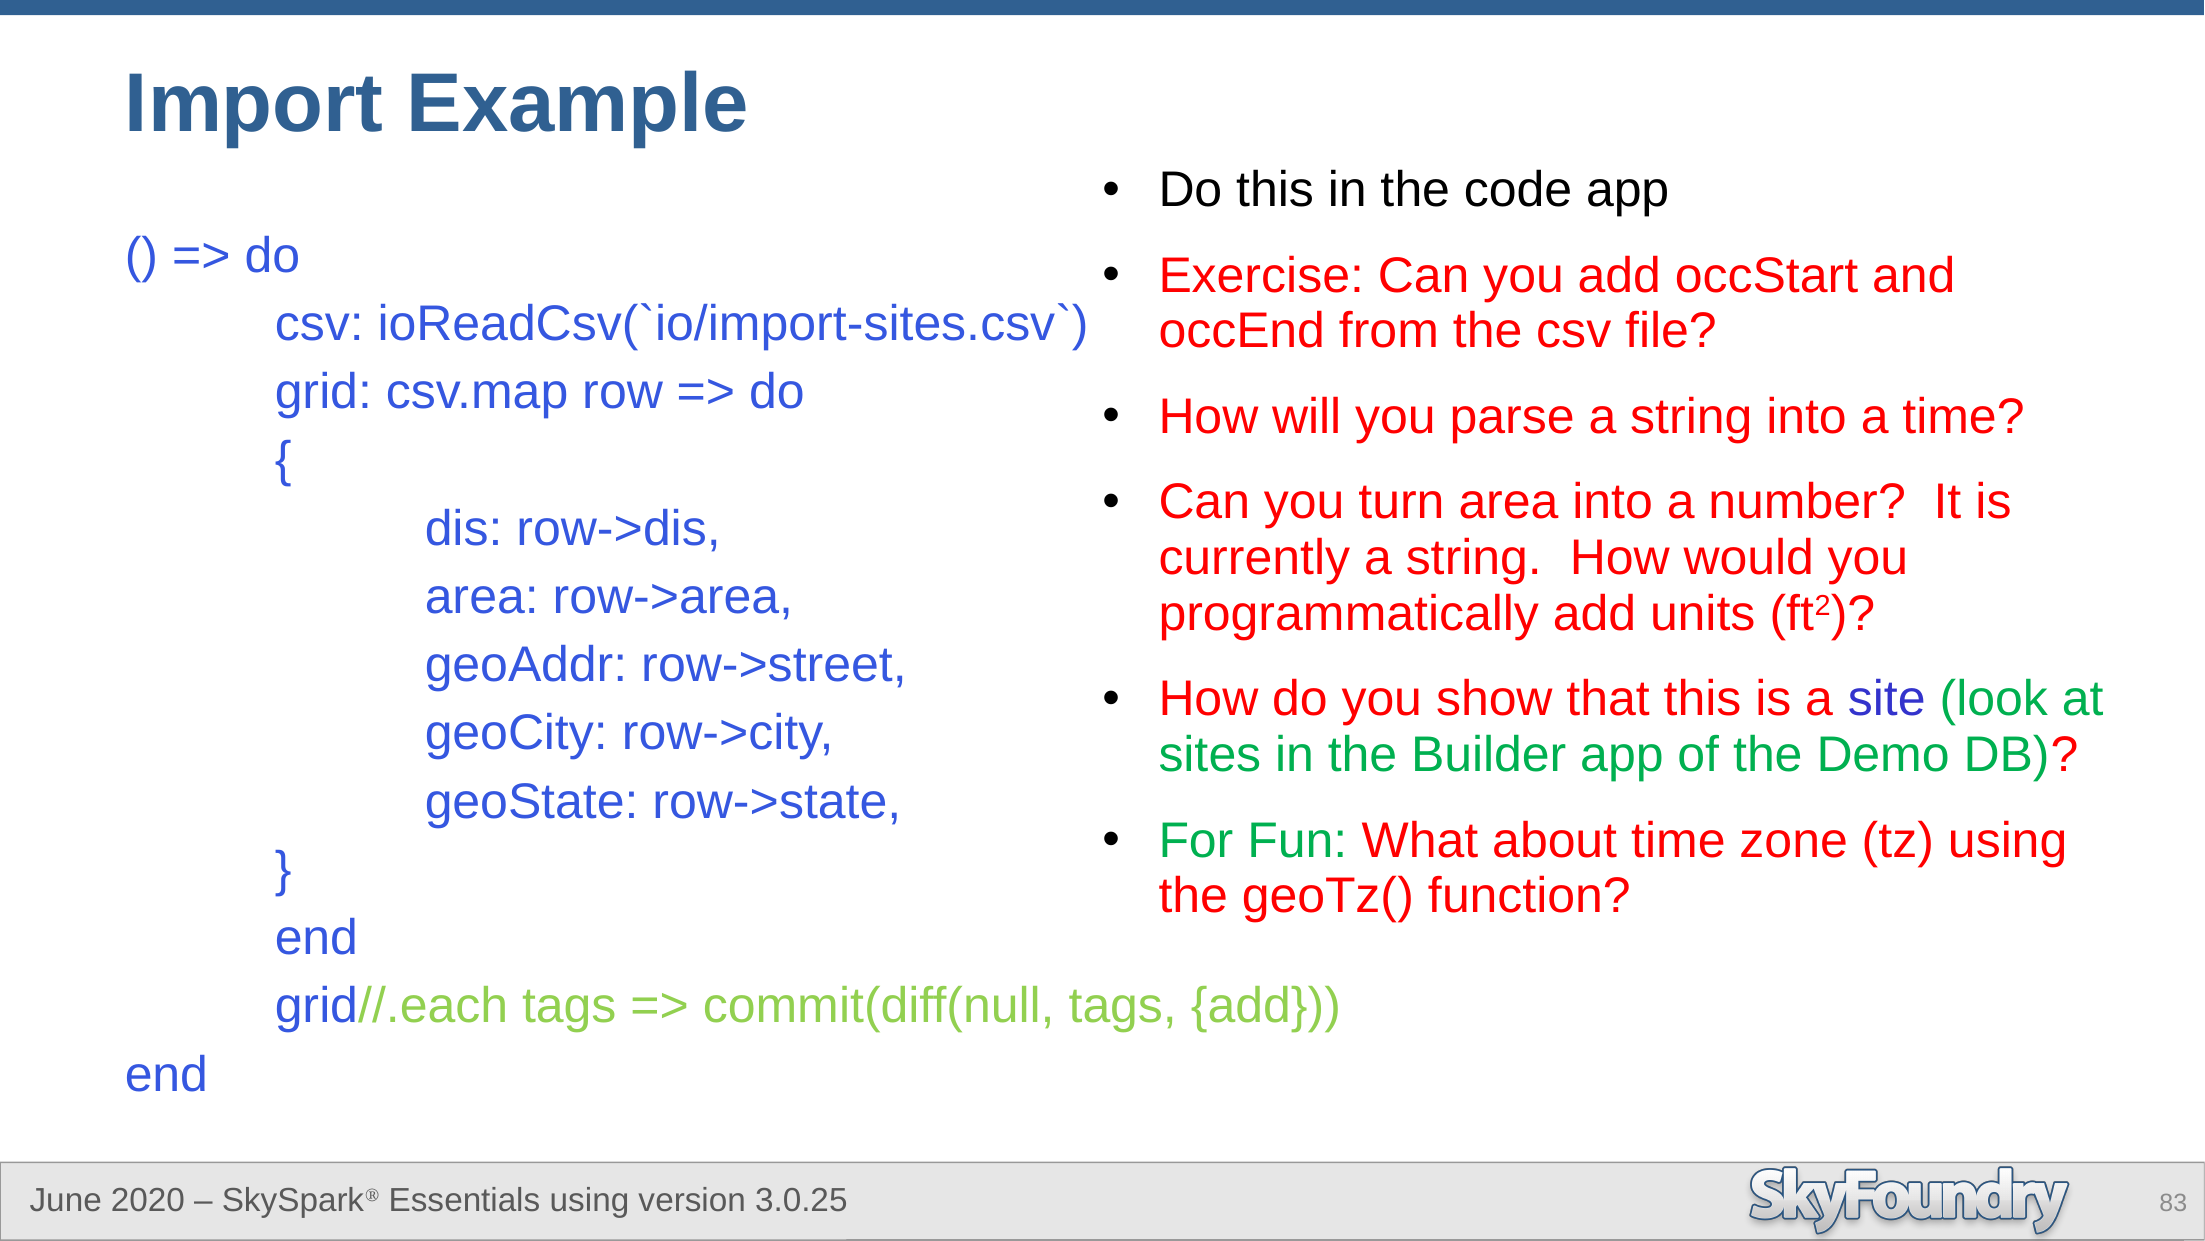

# Import Example
Do this in the code app
Exercise: Can you add occStart and occEnd from the csv file?
How will you parse a string into a time?
Can you turn area into a number?  It is currently a string.  How would you programmatically add units (ft2)?
How do you show that this is a site (look at sites in the Builder app of the Demo DB)?
For Fun: What about time zone (tz) using the geoTz() function?
() => do
	csv: ioReadCsv(`io/import-sites.csv`)
	grid: csv.map row => do
	{
		dis: row->dis,
		area: row->area,
		geoAddr: row->street,
		geoCity: row->city,
		geoState: row->state,
	}
	end
	grid//.each tags => commit(diff(null, tags, {add}))
end
83